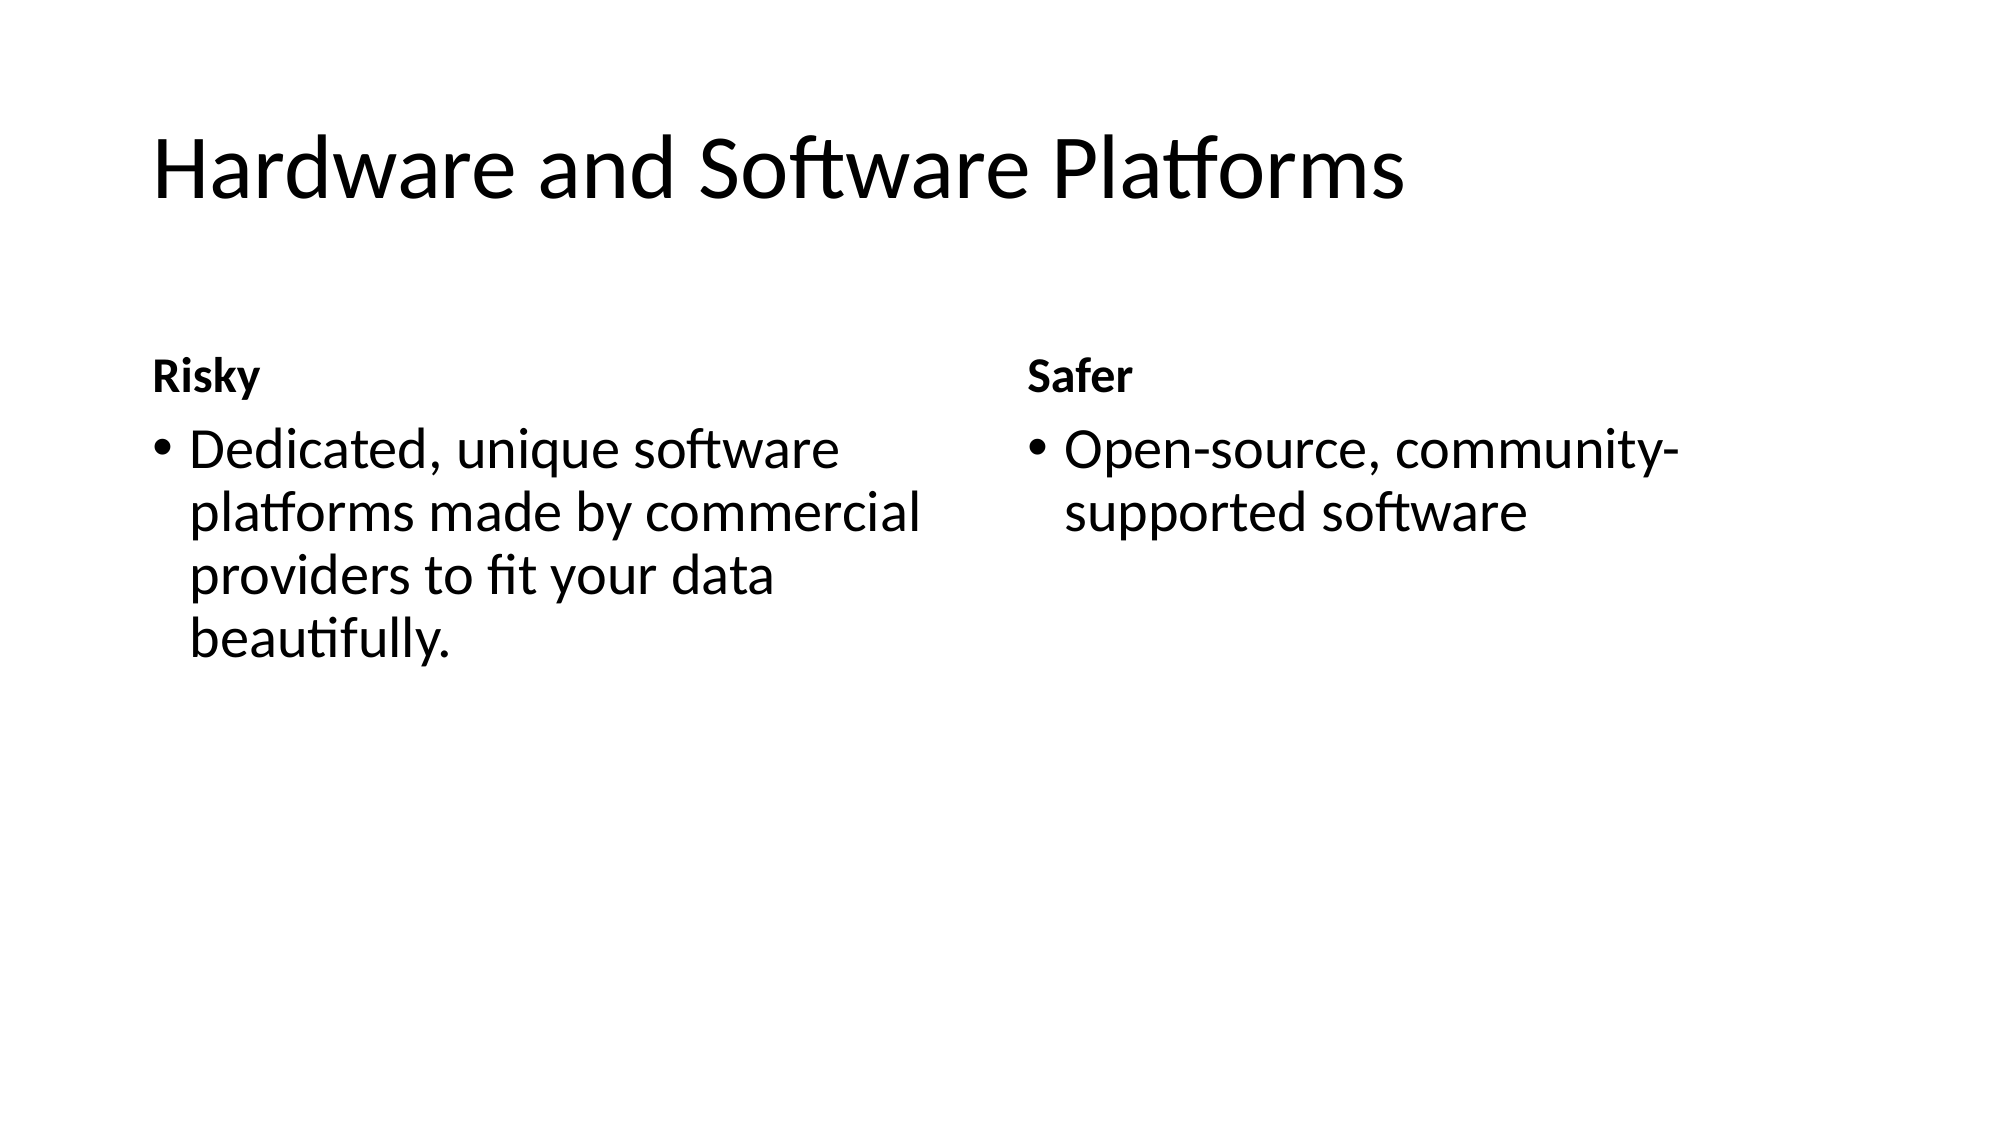

Hardware and Software Platforms
Risky
Safer
Dedicated, unique software platforms made by commercial providers to fit your data beautifully.
Open-source, community-supported software